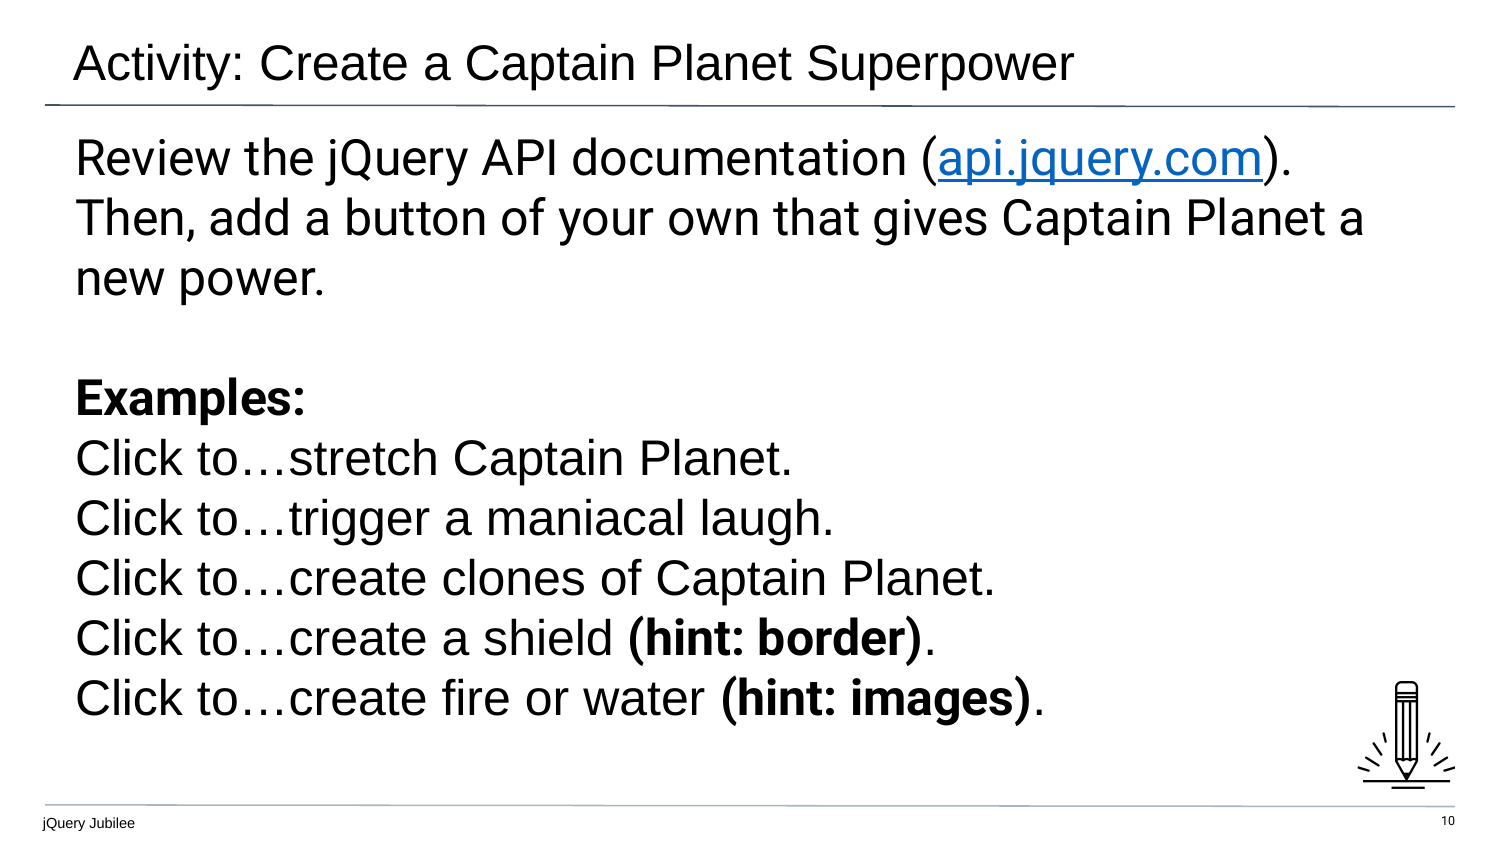

# Activity: Create a Captain Planet Superpower
Review the jQuery API documentation (api.jquery.com). Then, add a button of your own that gives Captain Planet a new power.

Examples:
Click to…stretch Captain Planet.
Click to…trigger a maniacal laugh.
Click to…create clones of Captain Planet.
Click to…create a shield (hint: border).
Click to…create fire or water (hint: images).

jQuery Jubilee